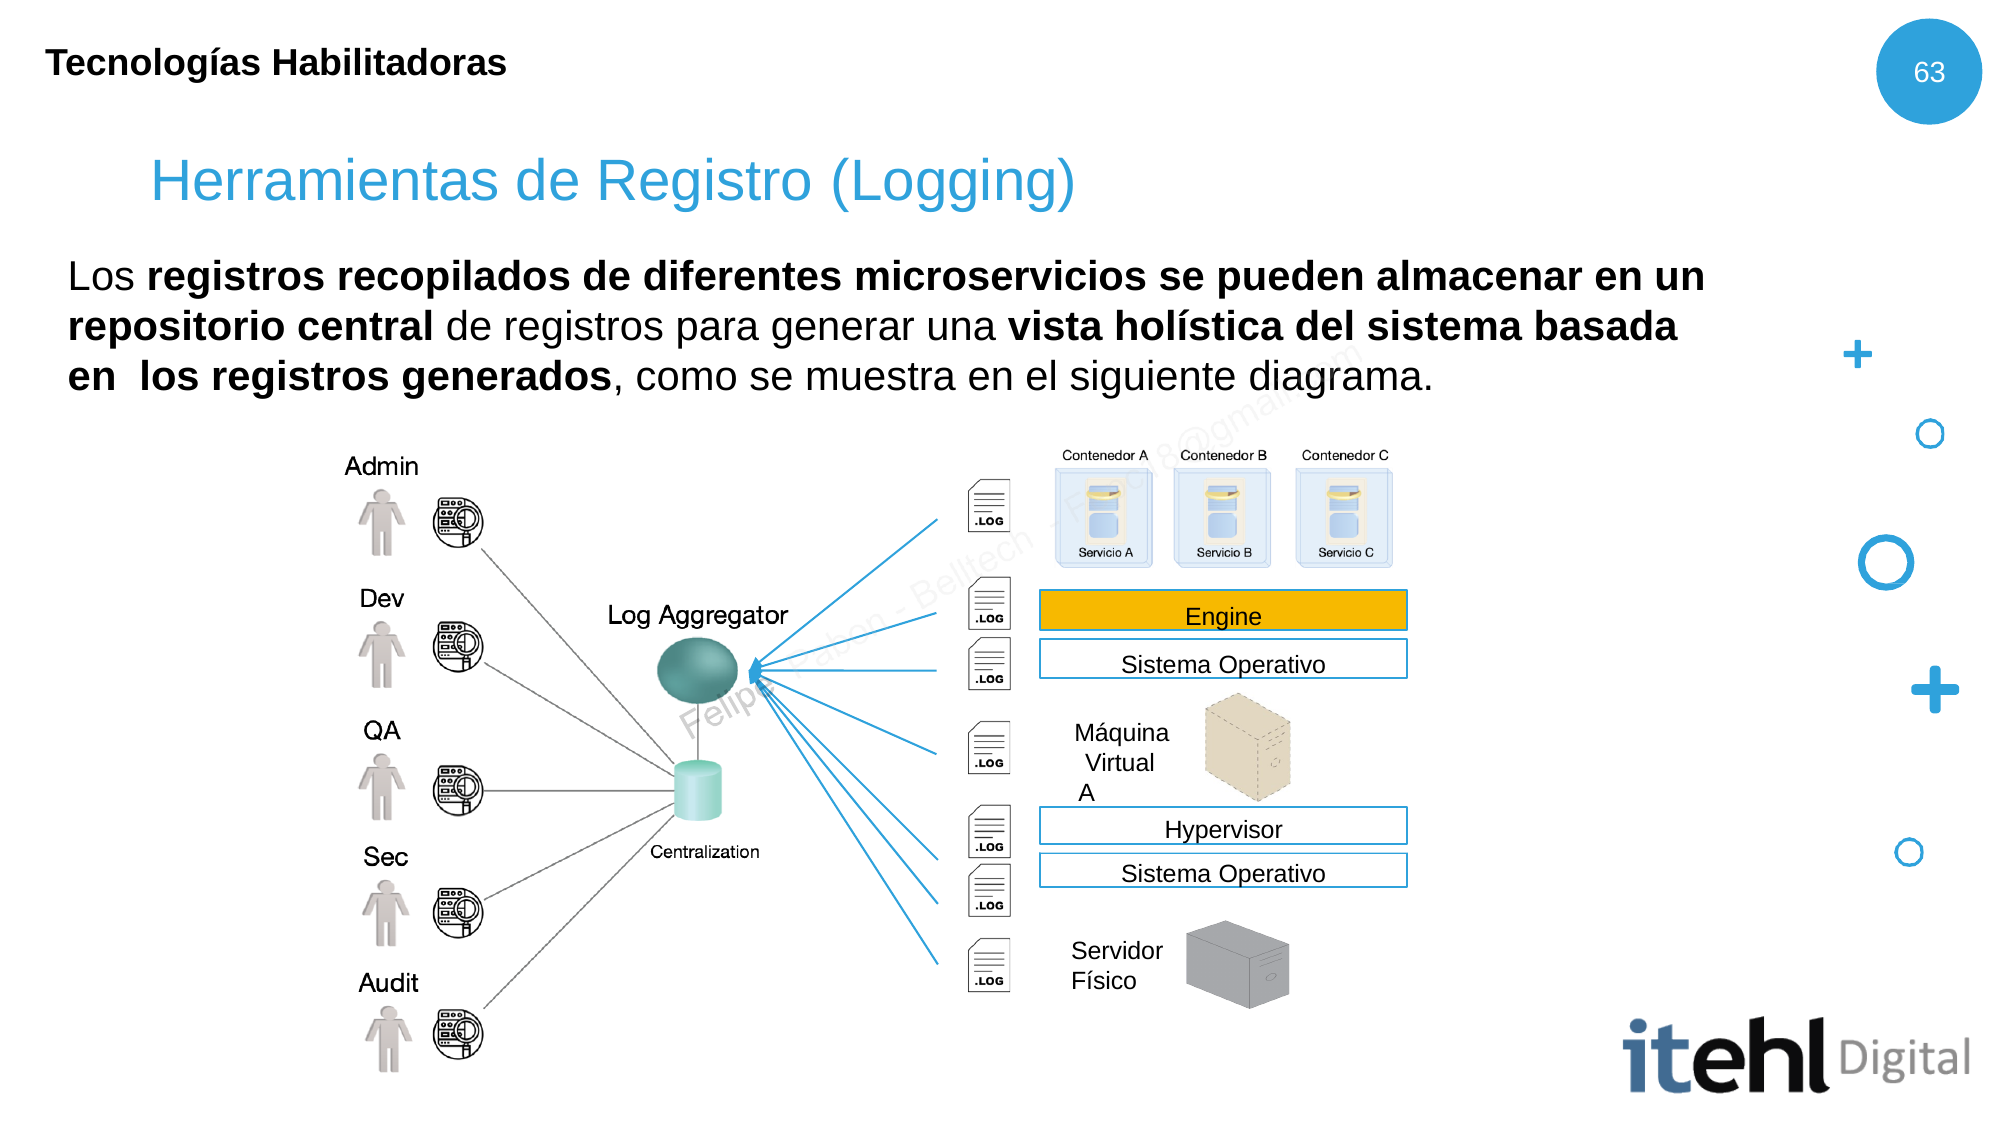

Tecnologías Habilitadoras
63
# Herramientas de Registro (Logging)
Los registros recopilados de diferentes microservicios se pueden almacenar en un  repositorio central de registros para generar una vista holística del sistema basada en  los registros generados, como se muestra en el siguiente diagrama.

Engine
Sistema Operativo

Máquina  Virtual A

Hypervisor

Sistema Operativo

Servidor
Físico